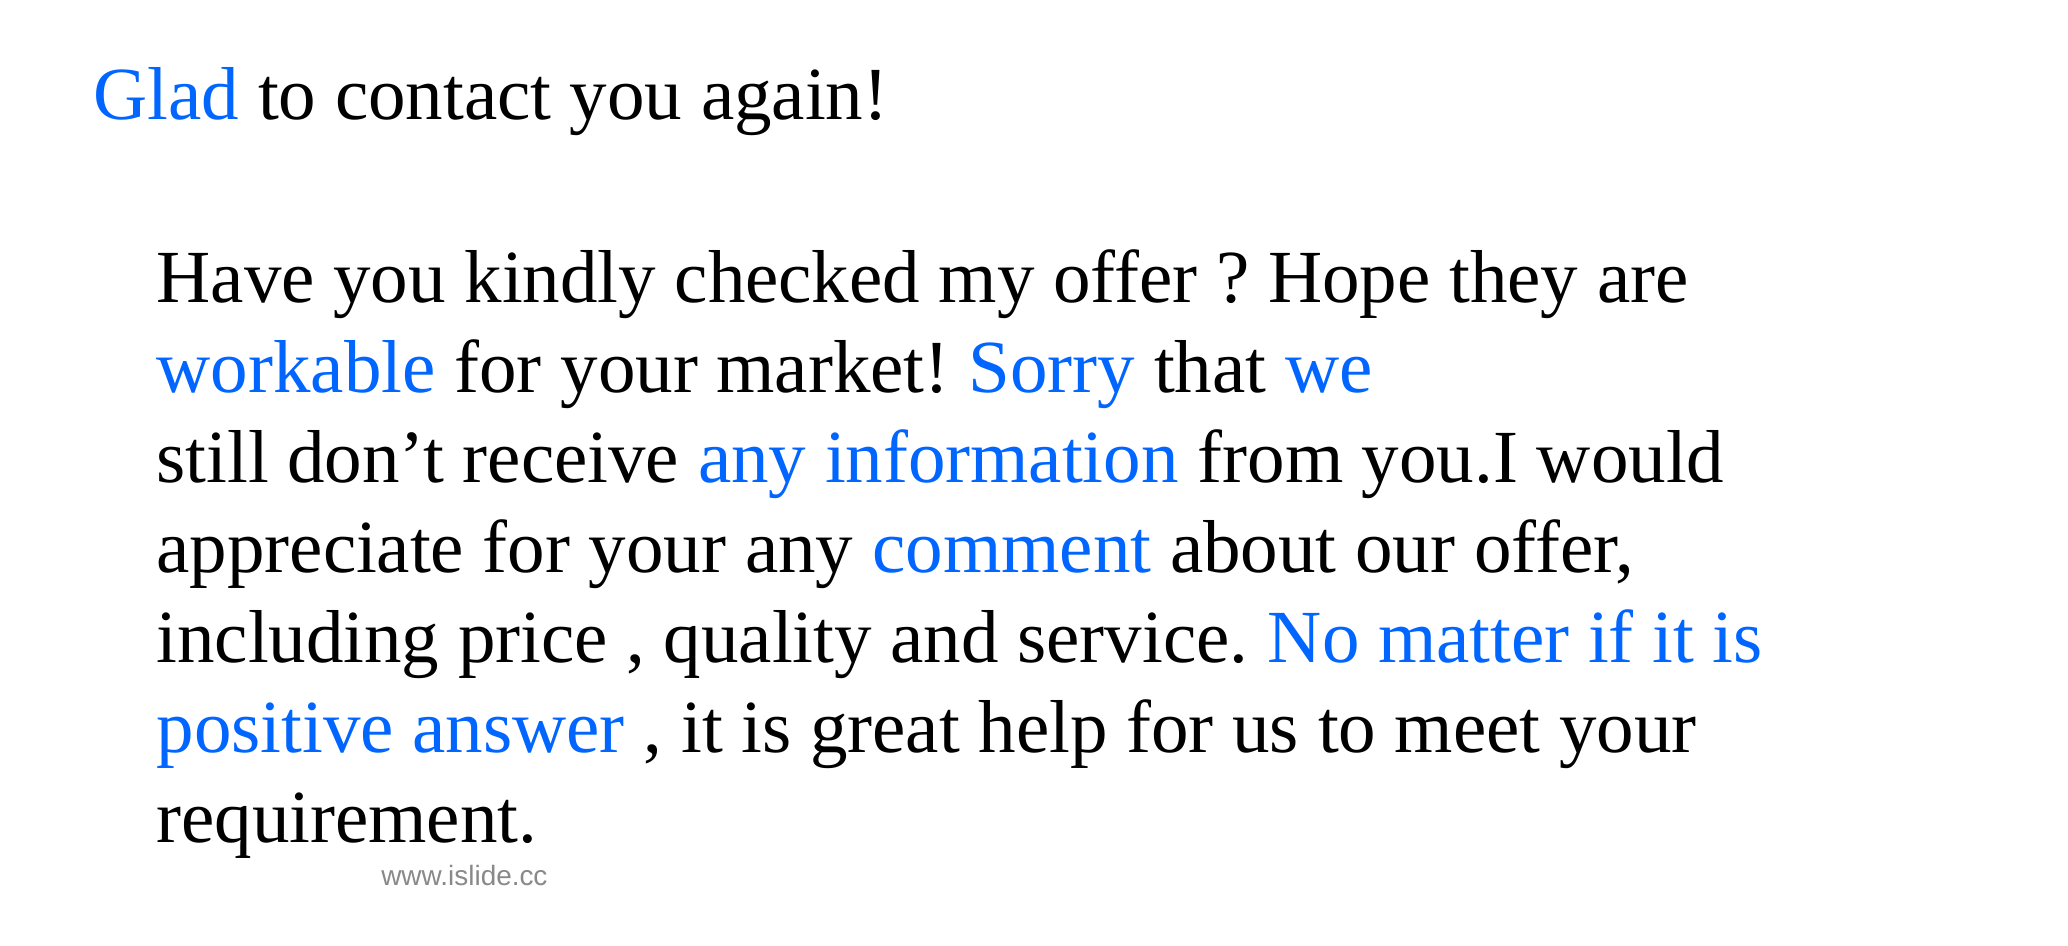

Glad to contact you again!
Have you kindly checked my offer ? Hope they are workable for your market! Sorry that we still don’t receive any information from you.I would appreciate for your any comment about our offer, including price , quality and service. No matter if it is positive answer , it is great help for us to meet your requirement.

Waiting for your favorable reply soon !
www.islide.cc
66